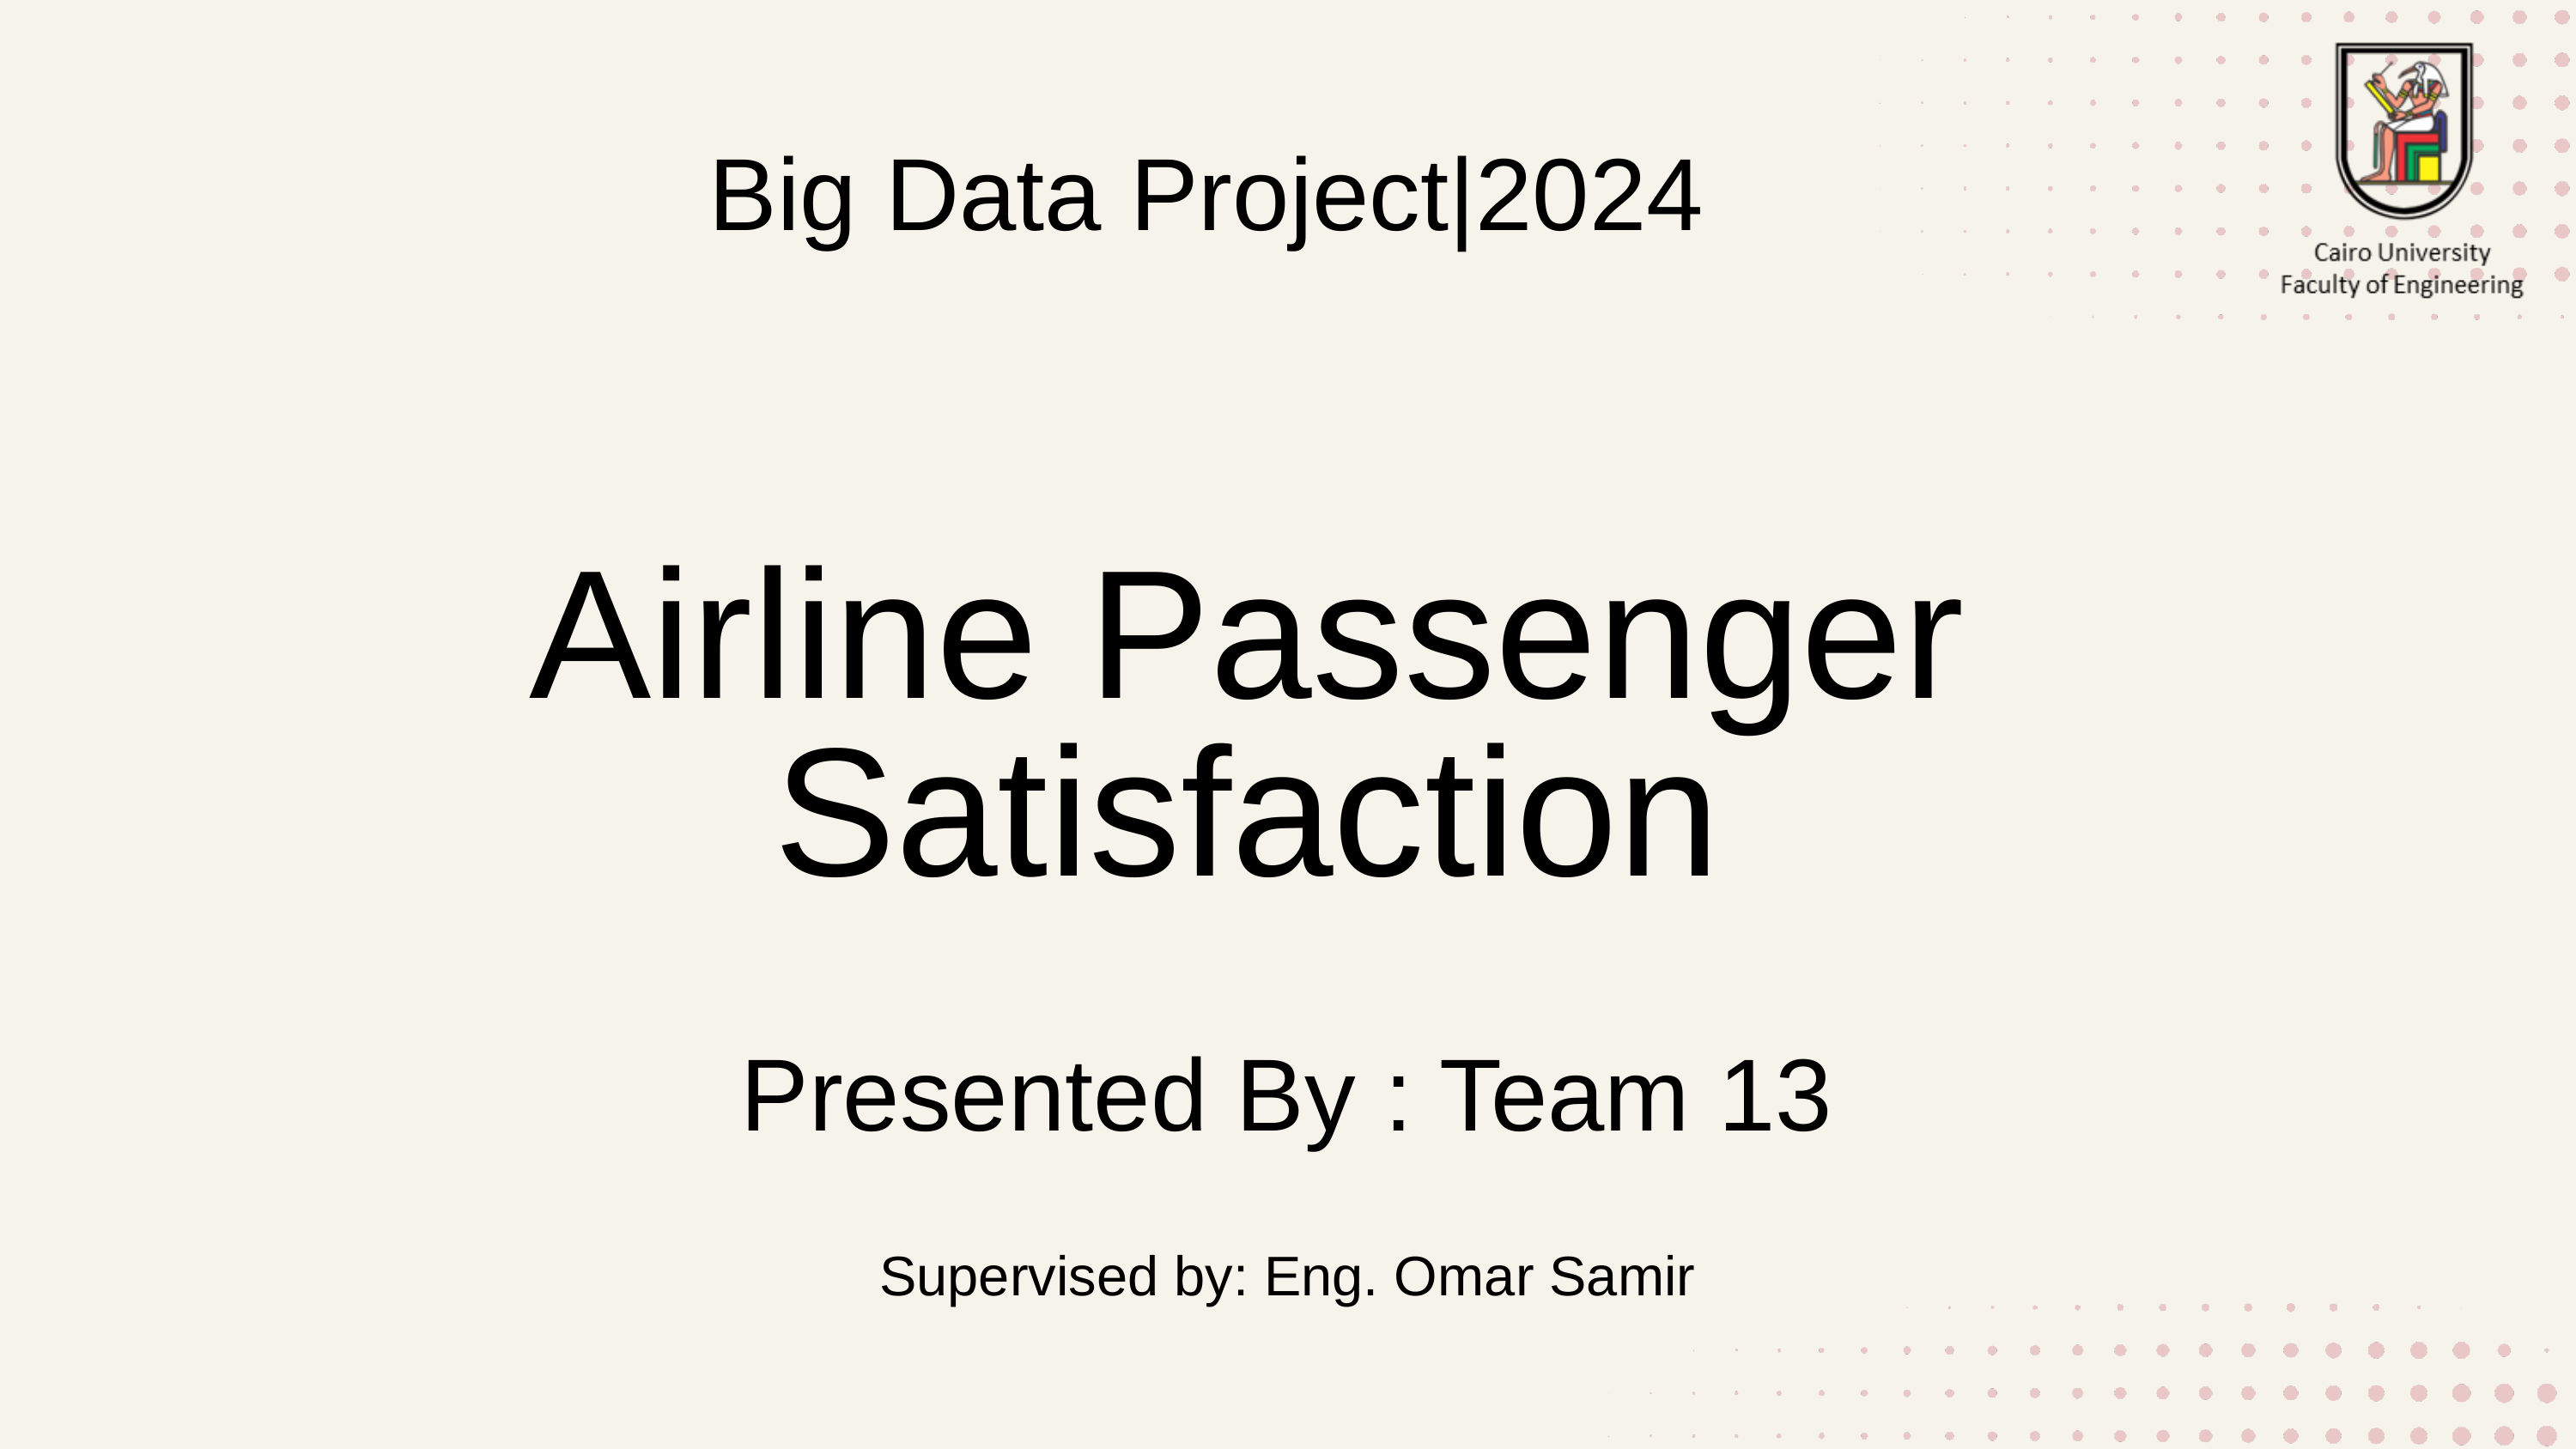

Big Data Project|2024
Airline Passenger Satisfaction
Presented By : Team 13
Supervised by: Eng. Omar Samir